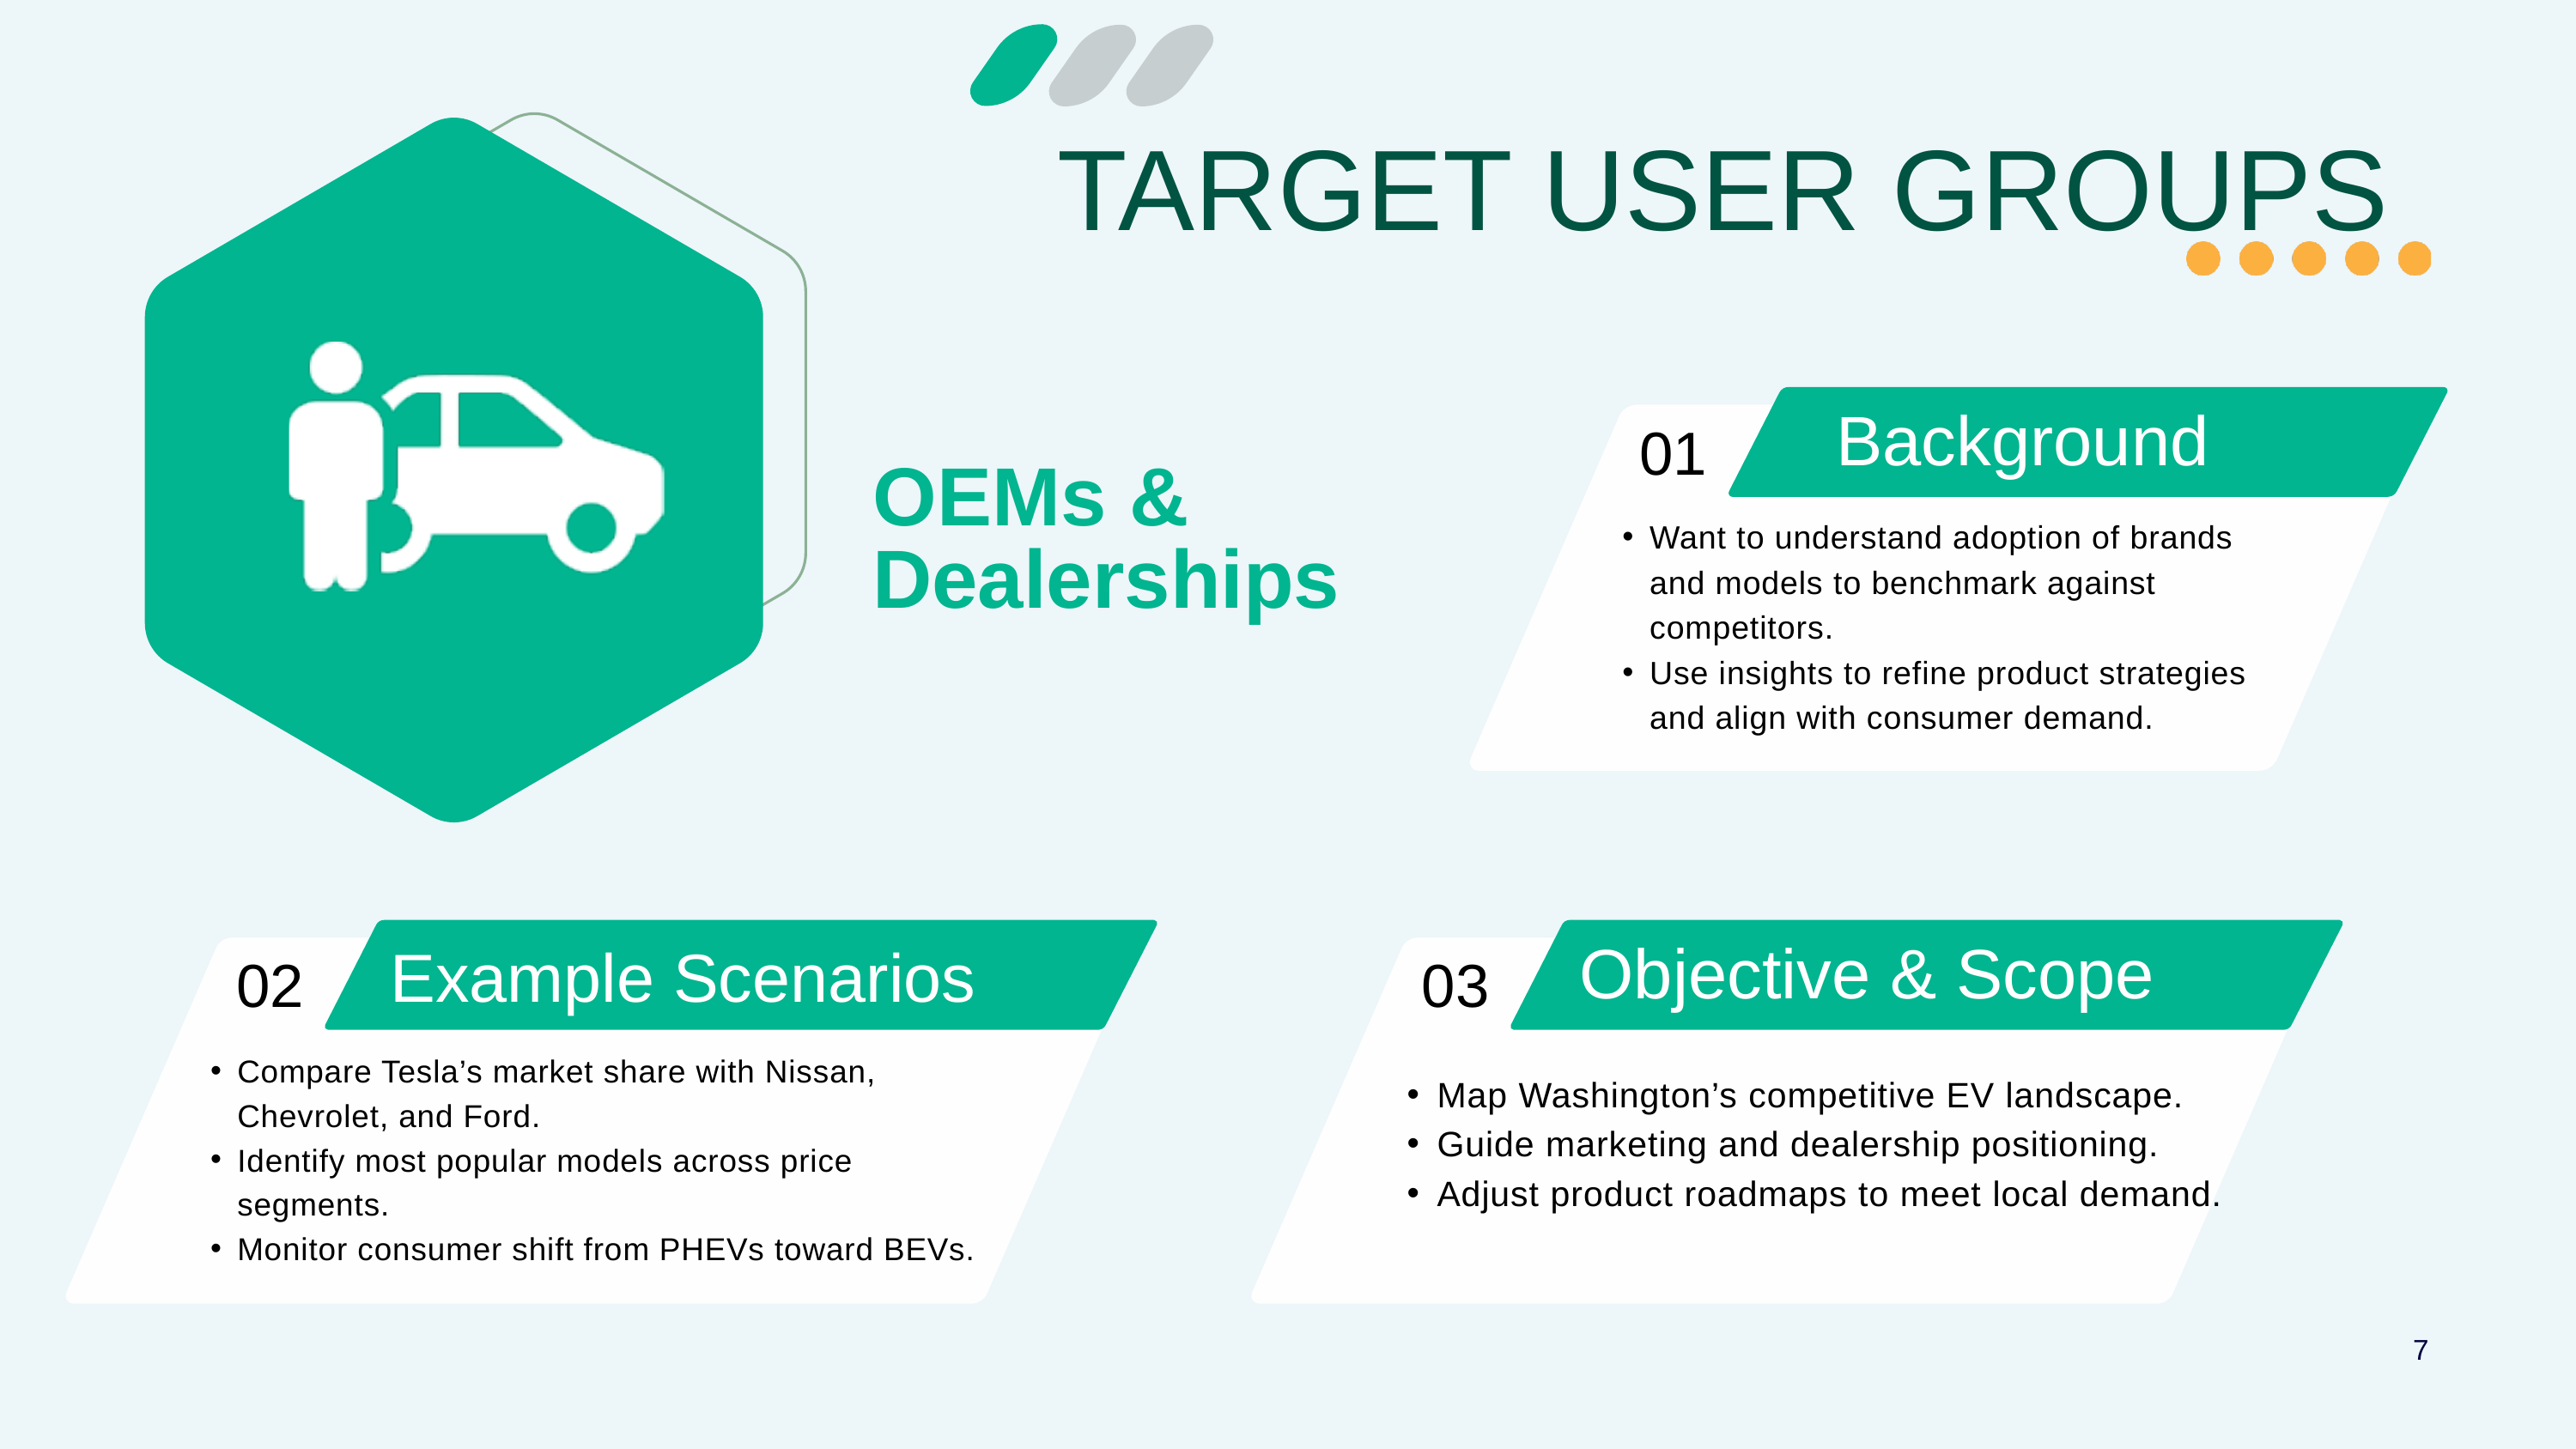

TARGET USER GROUPS

Background
01
OEMs &
Dealerships
Want to understand adoption of brands and models to benchmark against competitors.
Use insights to refine product strategies and align with consumer demand.

Objective & Scope
Example Scenarios
02
03
Compare Tesla’s market share with Nissan, Chevrolet, and Ford.
Identify most popular models across price segments.
Monitor consumer shift from PHEVs toward BEVs.
Map Washington’s competitive EV landscape.
Guide marketing and dealership positioning.
Adjust product roadmaps to meet local demand.
7